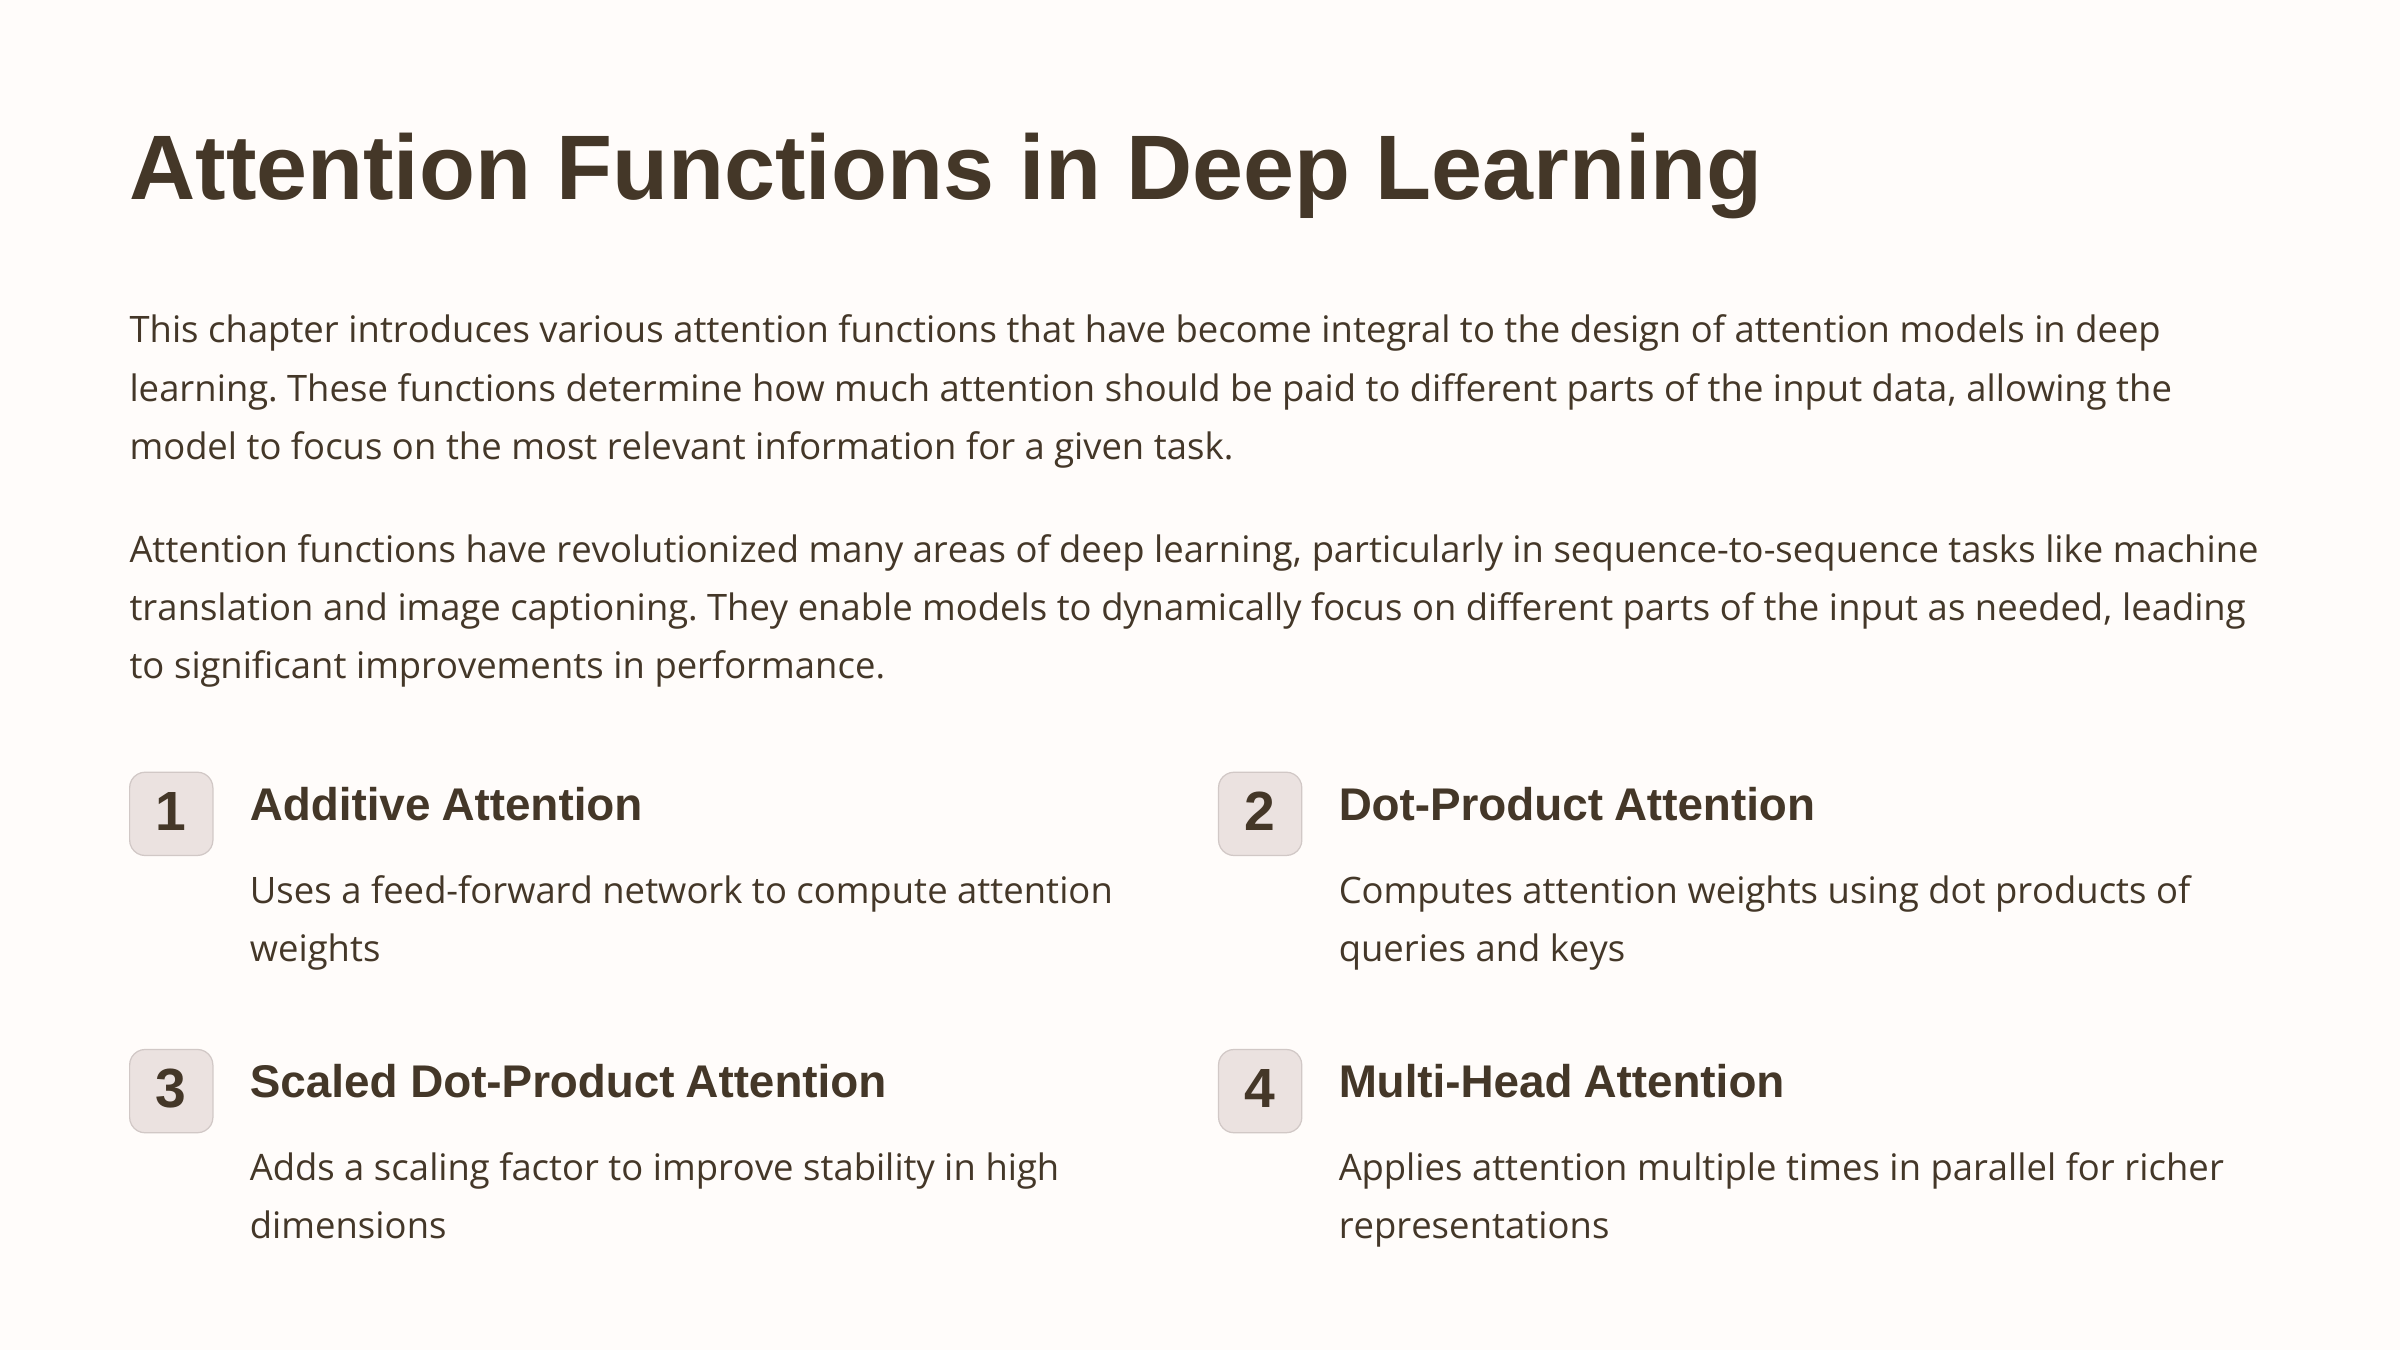

Attention Functions in Deep Learning
This chapter introduces various attention functions that have become integral to the design of attention models in deep learning. These functions determine how much attention should be paid to different parts of the input data, allowing the model to focus on the most relevant information for a given task.
Attention functions have revolutionized many areas of deep learning, particularly in sequence-to-sequence tasks like machine translation and image captioning. They enable models to dynamically focus on different parts of the input as needed, leading to significant improvements in performance.

Additive Attention

Dot-Product Attention
1
2
Uses a feed-forward network to compute attention weights
Computes attention weights using dot products of queries and keys

Scaled Dot-Product Attention

Multi-Head Attention
3
4
Adds a scaling factor to improve stability in high dimensions
Applies attention multiple times in parallel for richer representations